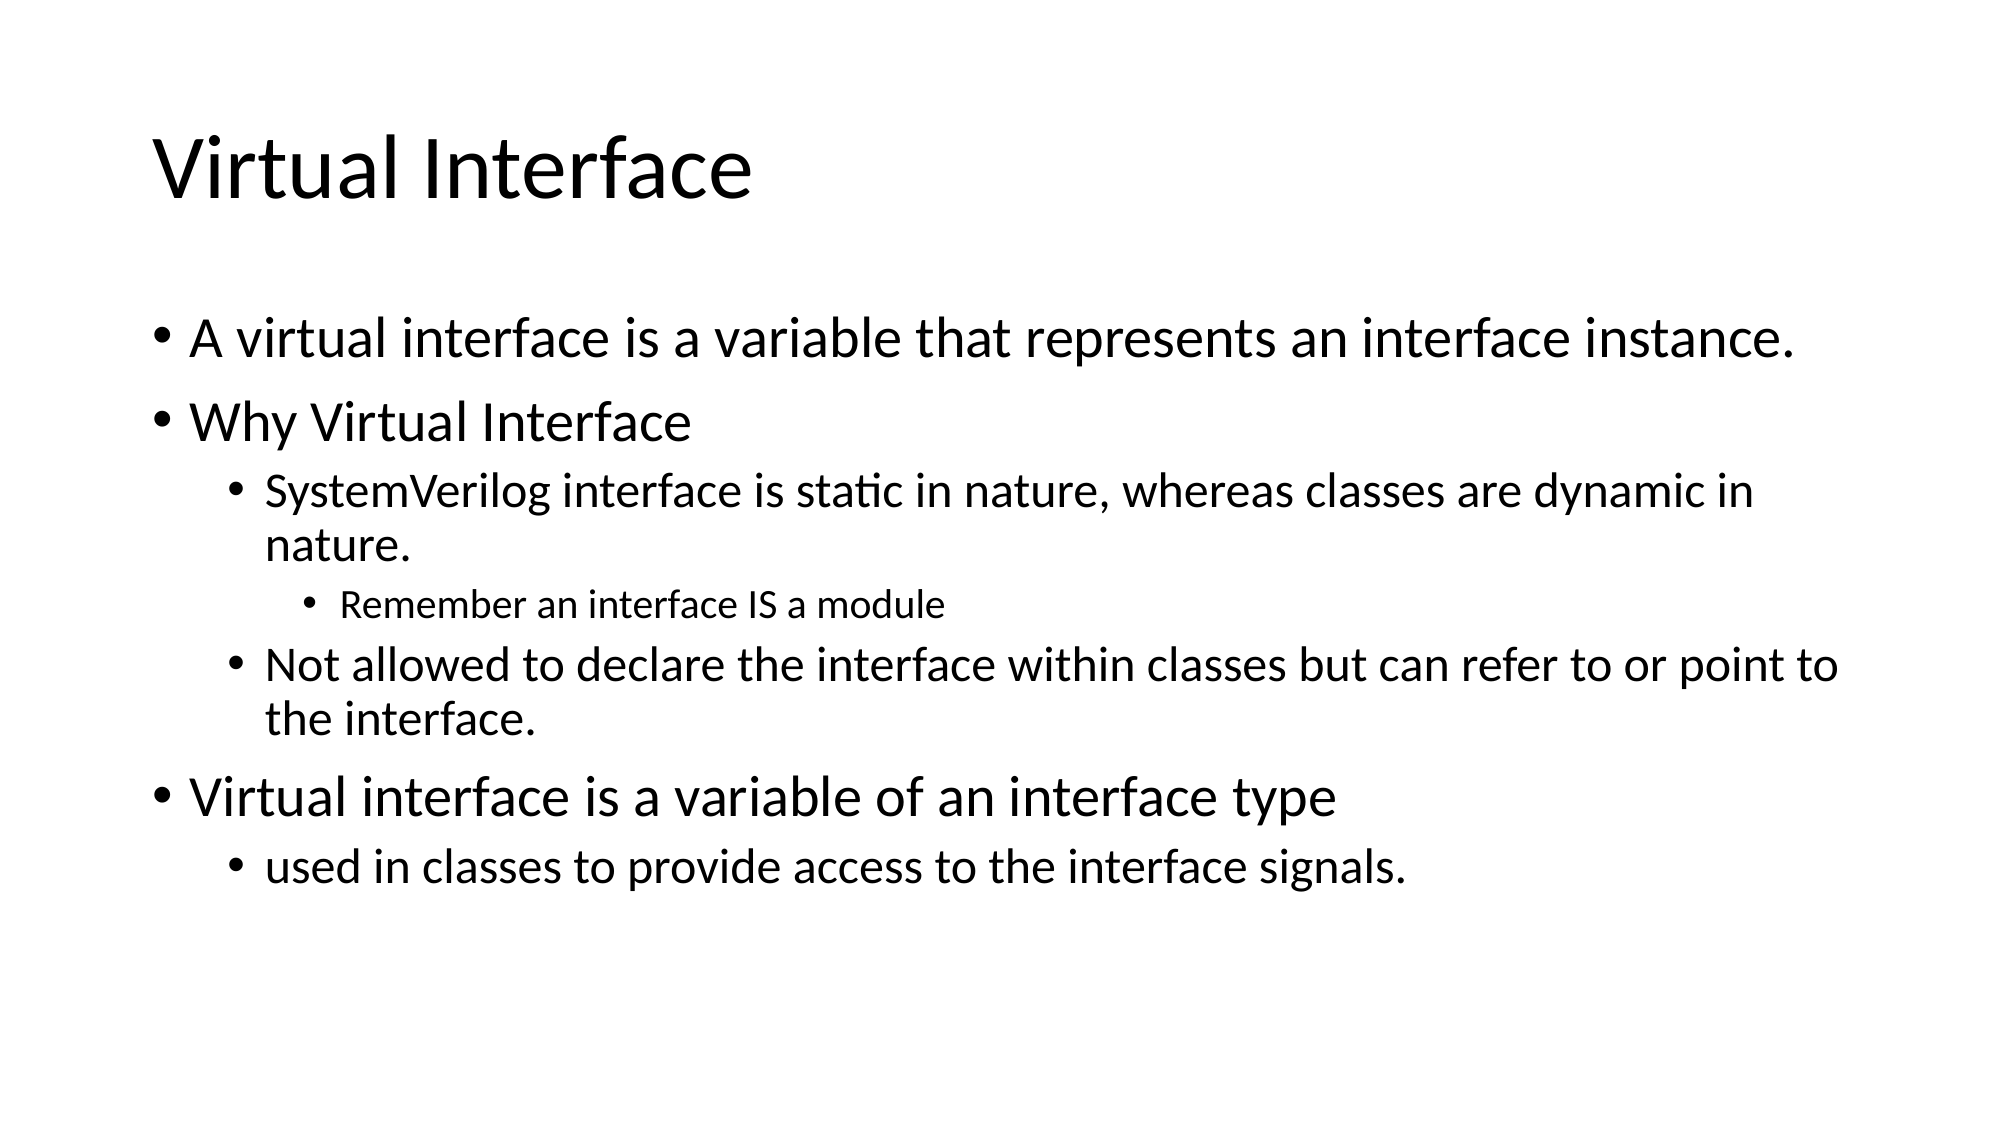

# Virtual Interface
A virtual interface is a variable that represents an interface instance.
Why Virtual Interface
SystemVerilog interface is static in nature, whereas classes are dynamic in nature.
Remember an interface IS a module
Not allowed to declare the interface within classes but can refer to or point to the interface.
Virtual interface is a variable of an interface type
used in classes to provide access to the interface signals.